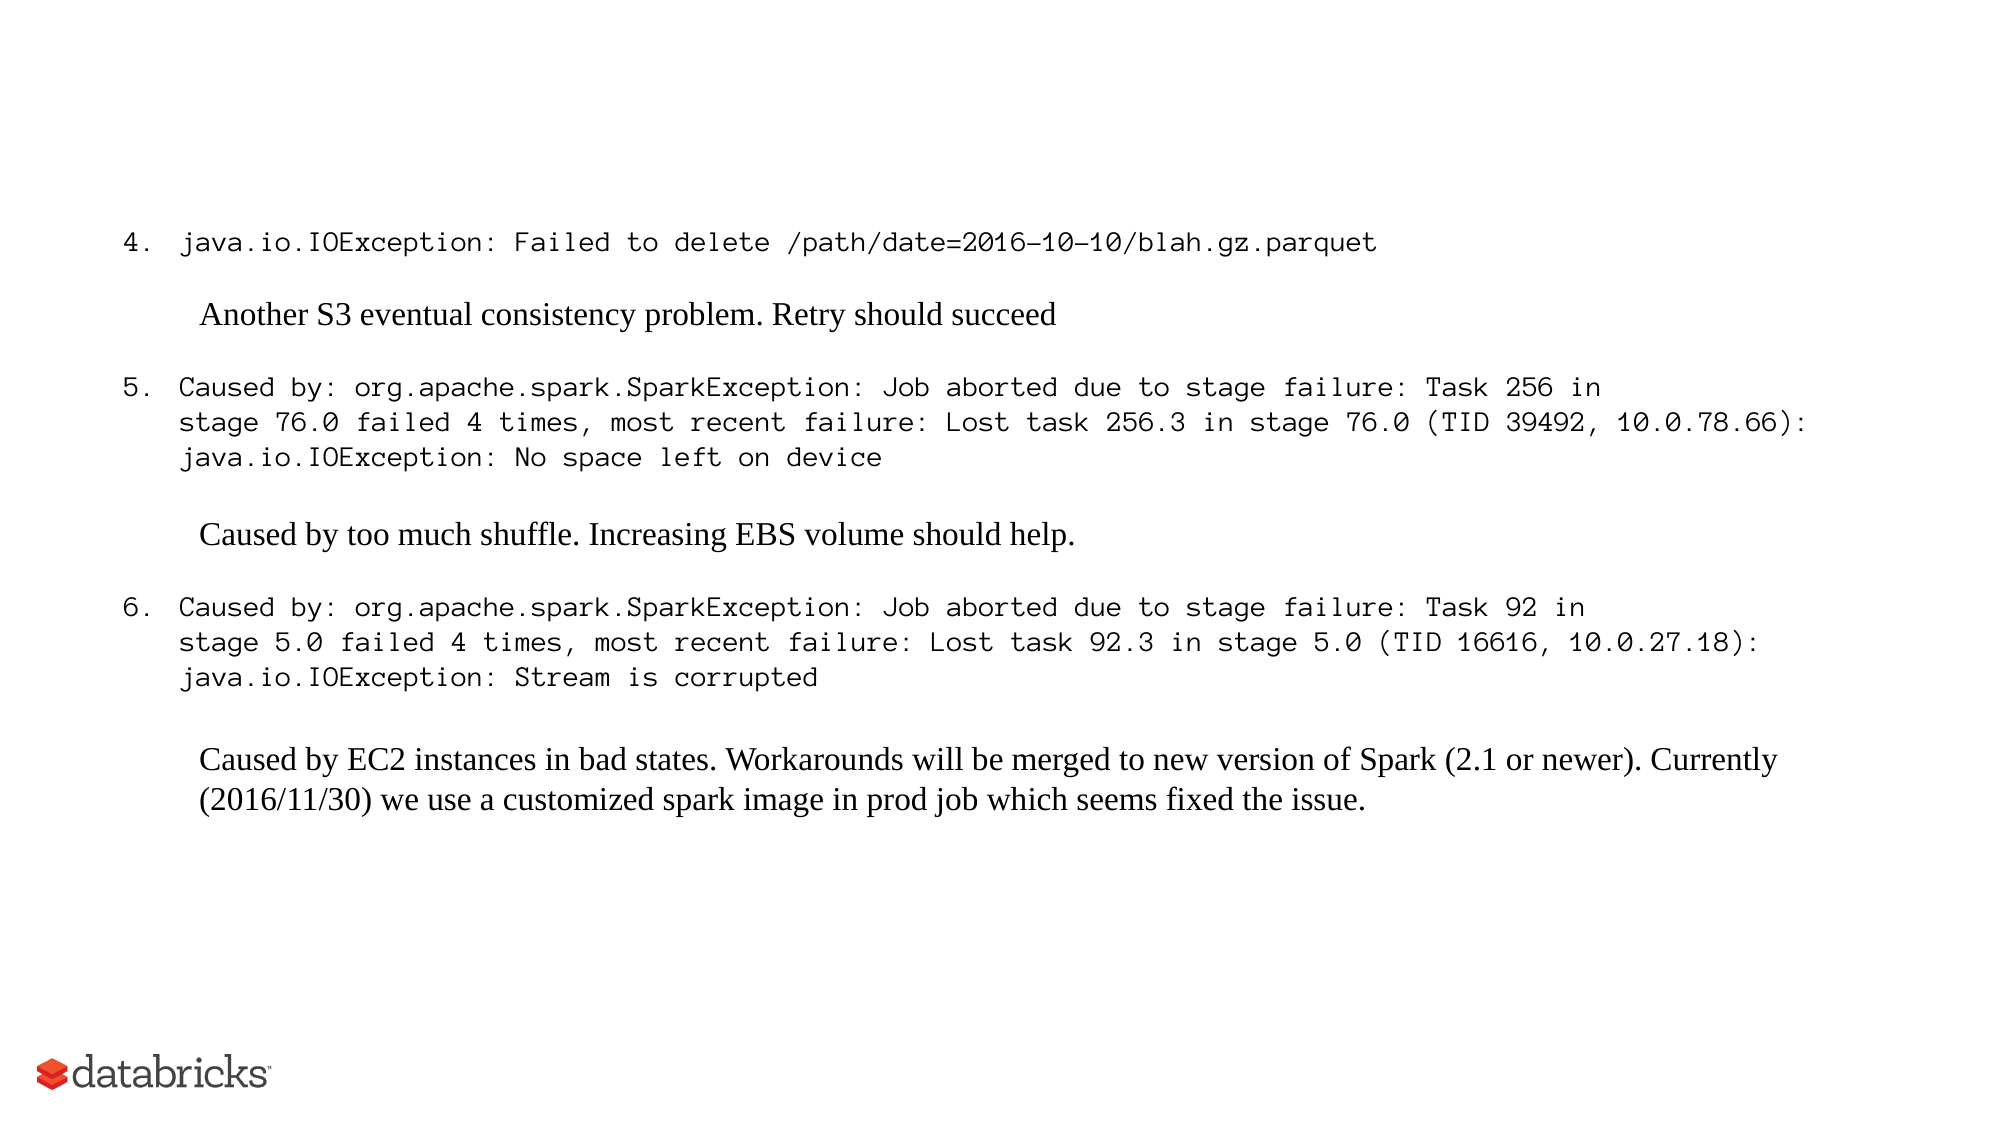

java.io.IOException: Failed to delete /path/date=2016-10-10/blah.gz.parquet

Another S3 eventual consistency problem. Retry should succeed

Caused by: org.apache.spark.SparkException: Job aborted due to stage failure: Task 256 in stage 76.0 failed 4 times, most recent failure: Lost task 256.3 in stage 76.0 (TID 39492, 10.0.78.66): java.io.IOException: No space left on device

Caused by too much shuffle. Increasing EBS volume should help.

Caused by: org.apache.spark.SparkException: Job aborted due to stage failure: Task 92 in stage 5.0 failed 4 times, most recent failure: Lost task 92.3 in stage 5.0 (TID 16616, 10.0.27.18): java.io.IOException: Stream is corrupted

Caused by EC2 instances in bad states. Workarounds will be merged to new version of Spark (2.1 or newer). Currently (2016/11/30) we use a customized spark image in prod job which seems fixed the issue.